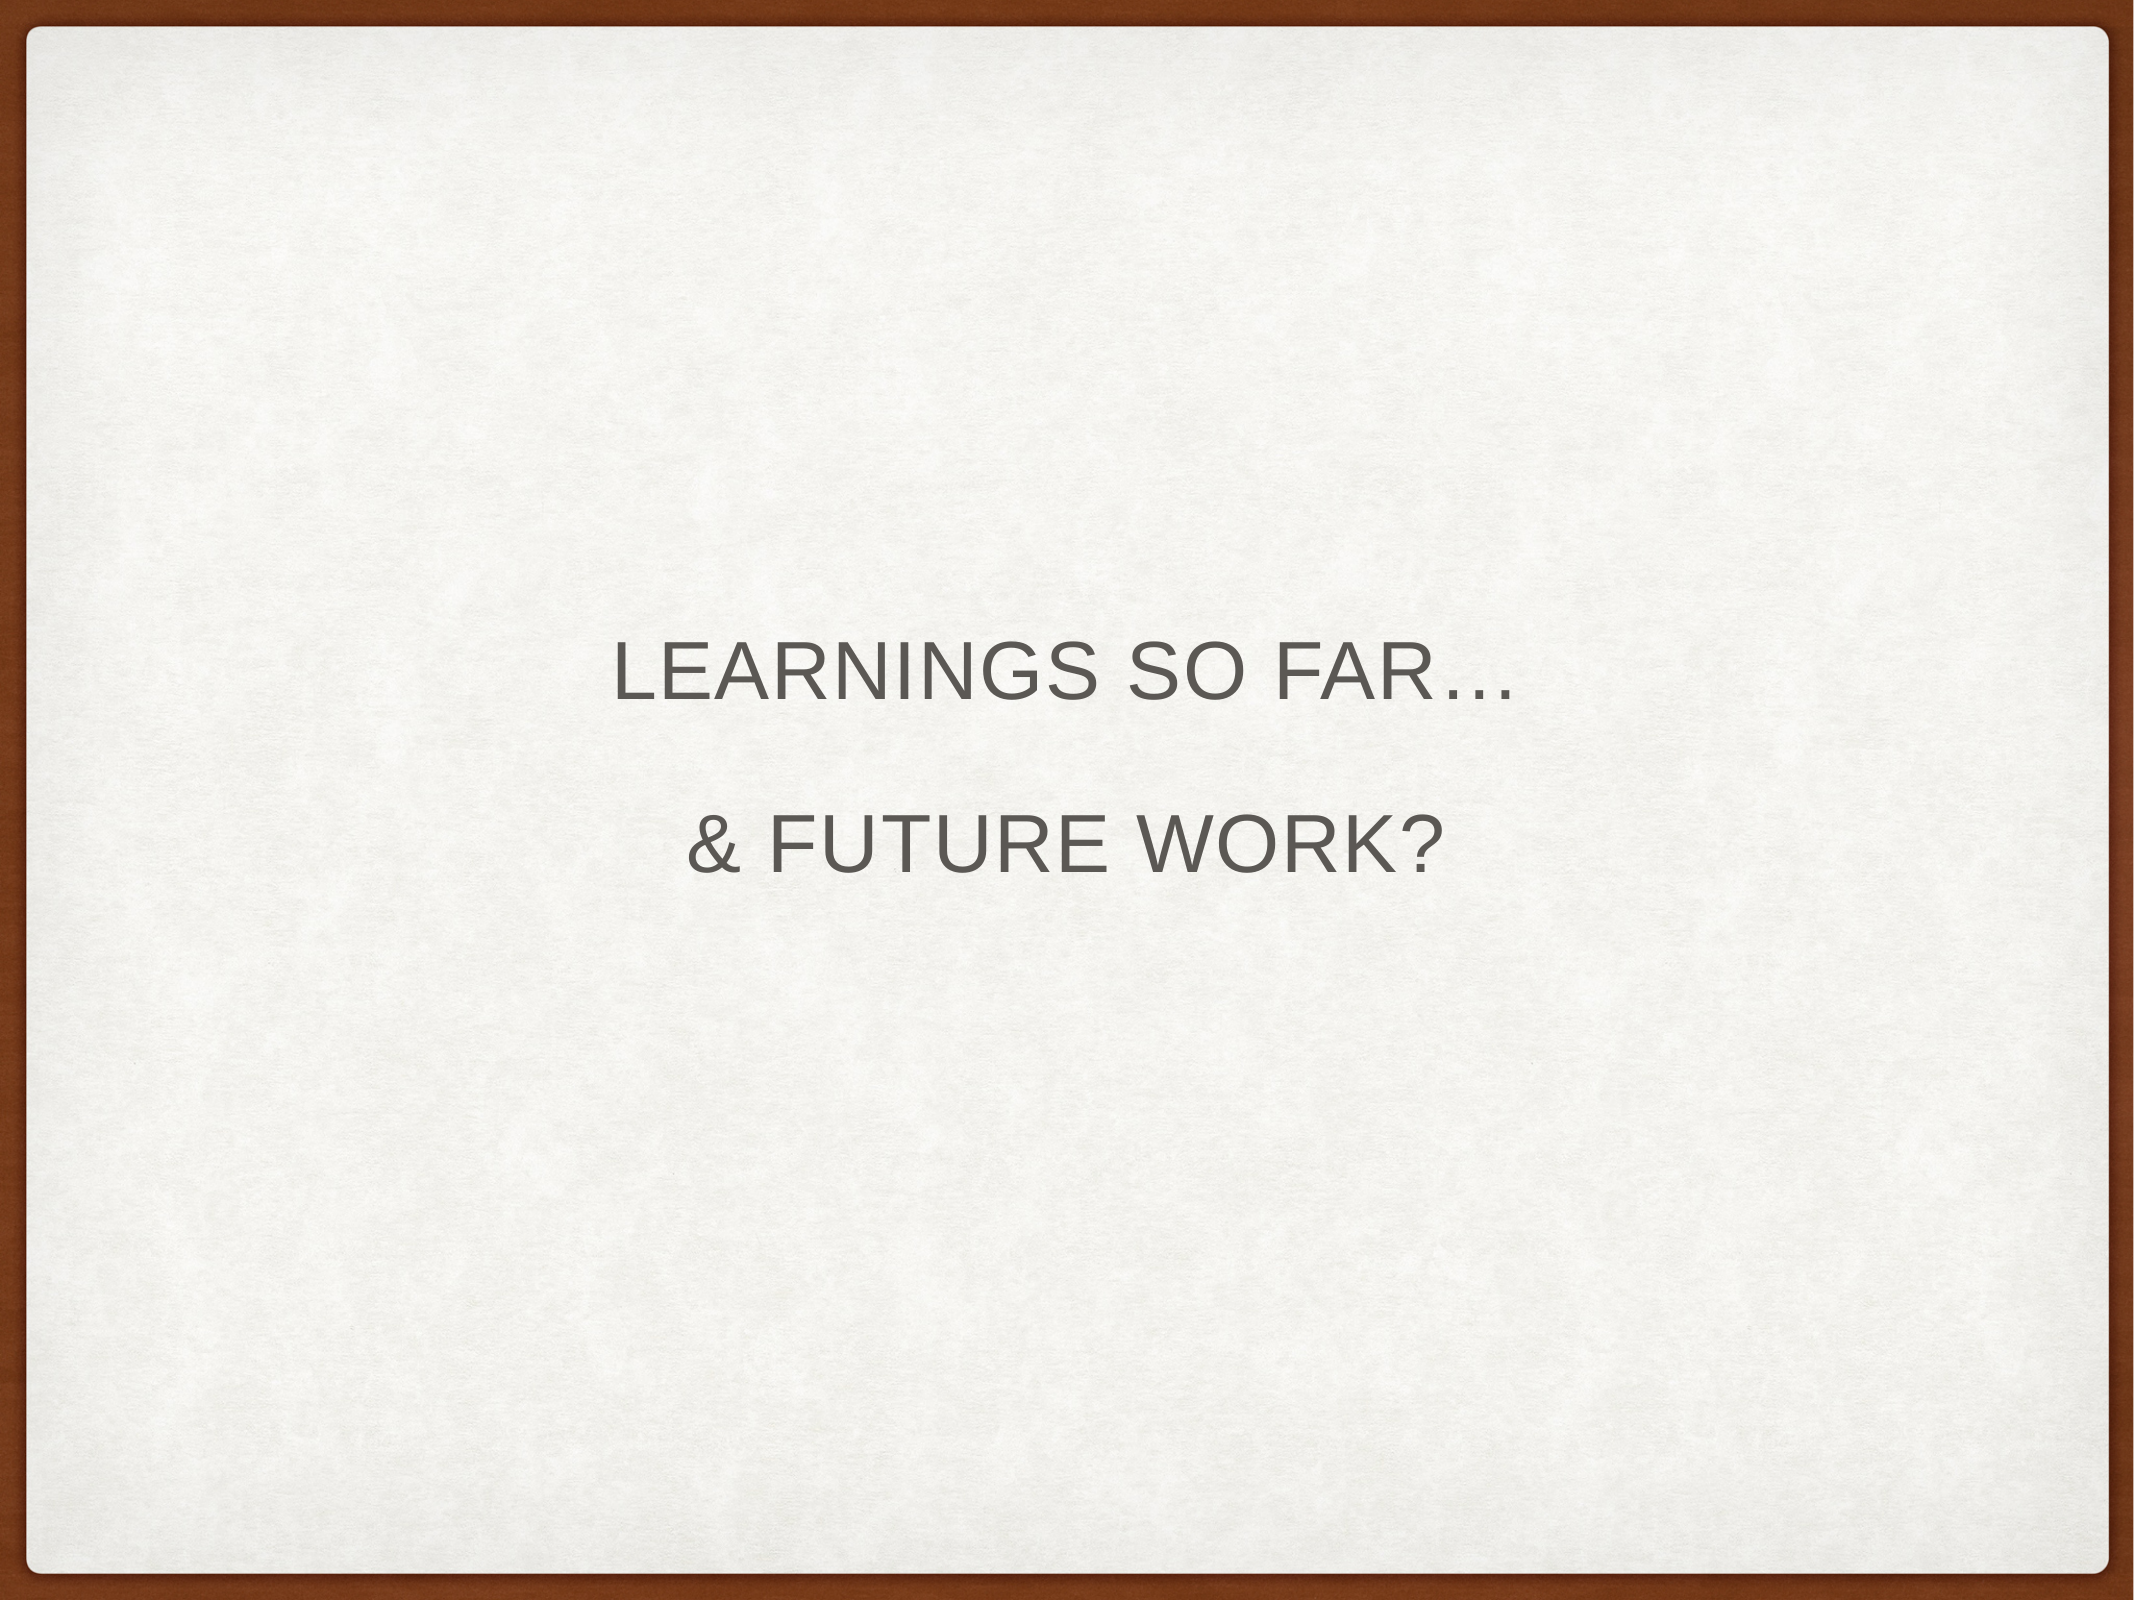

# Learnings so far…
& Future work?